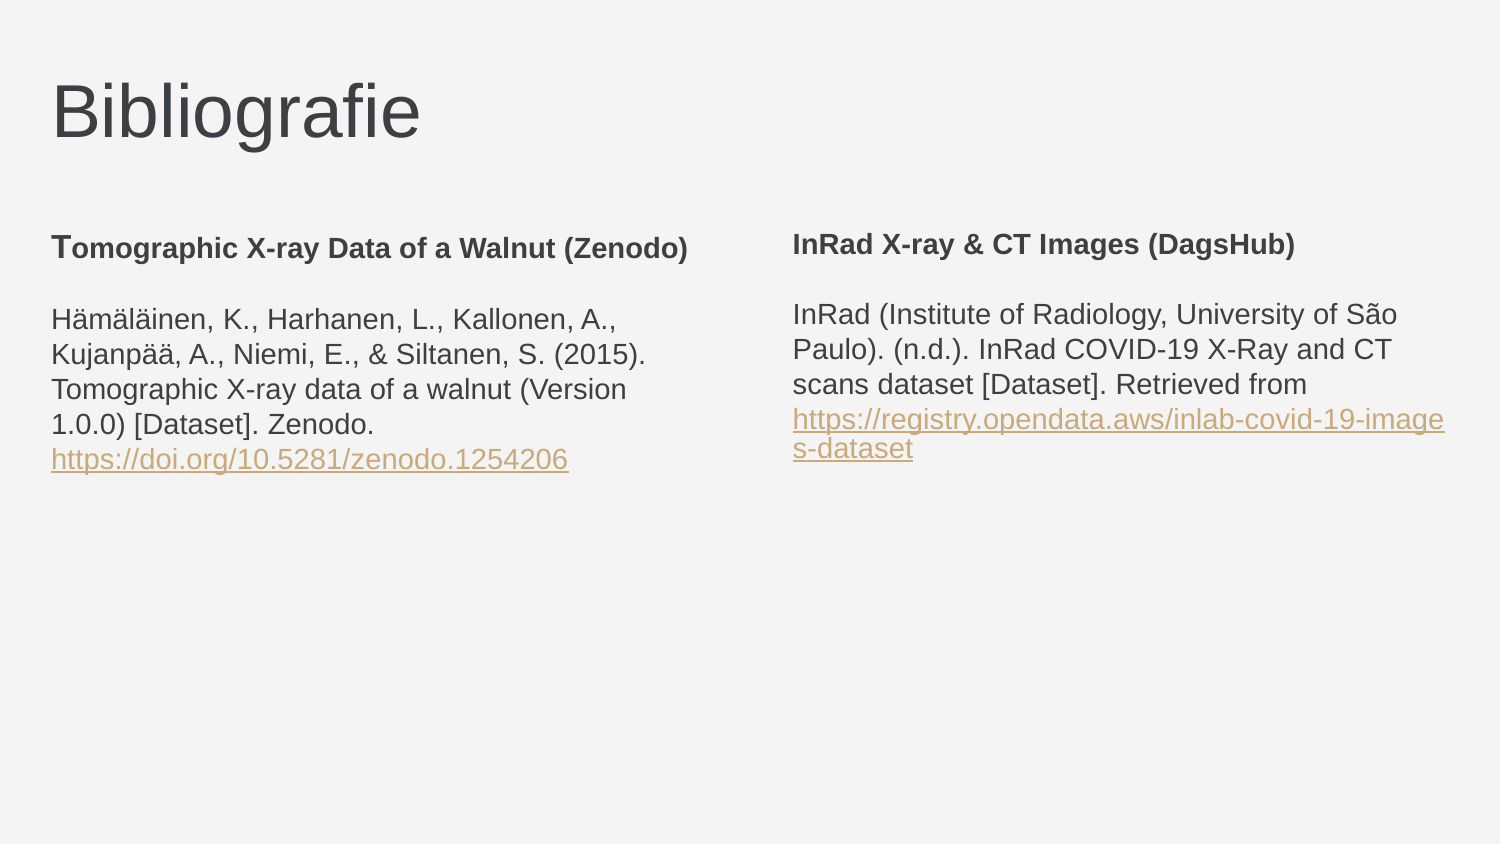

# Bibliografie
Tomographic X-ray Data of a Walnut (Zenodo)

Hämäläinen, K., Harhanen, L., Kallonen, A., Kujanpää, A., Niemi, E., & Siltanen, S. (2015). Tomographic X‑ray data of a walnut (Version 1.0.0) [Dataset]. Zenodo. https://doi.org/10.5281/zenodo.1254206

InRad X-ray & CT Images (DagsHub)

InRad (Institute of Radiology, University of São Paulo). (n.d.). InRad COVID‑19 X‑Ray and CT scans dataset [Dataset]. Retrieved from https://registry.opendata.aws/inlab-covid-19-images-dataset